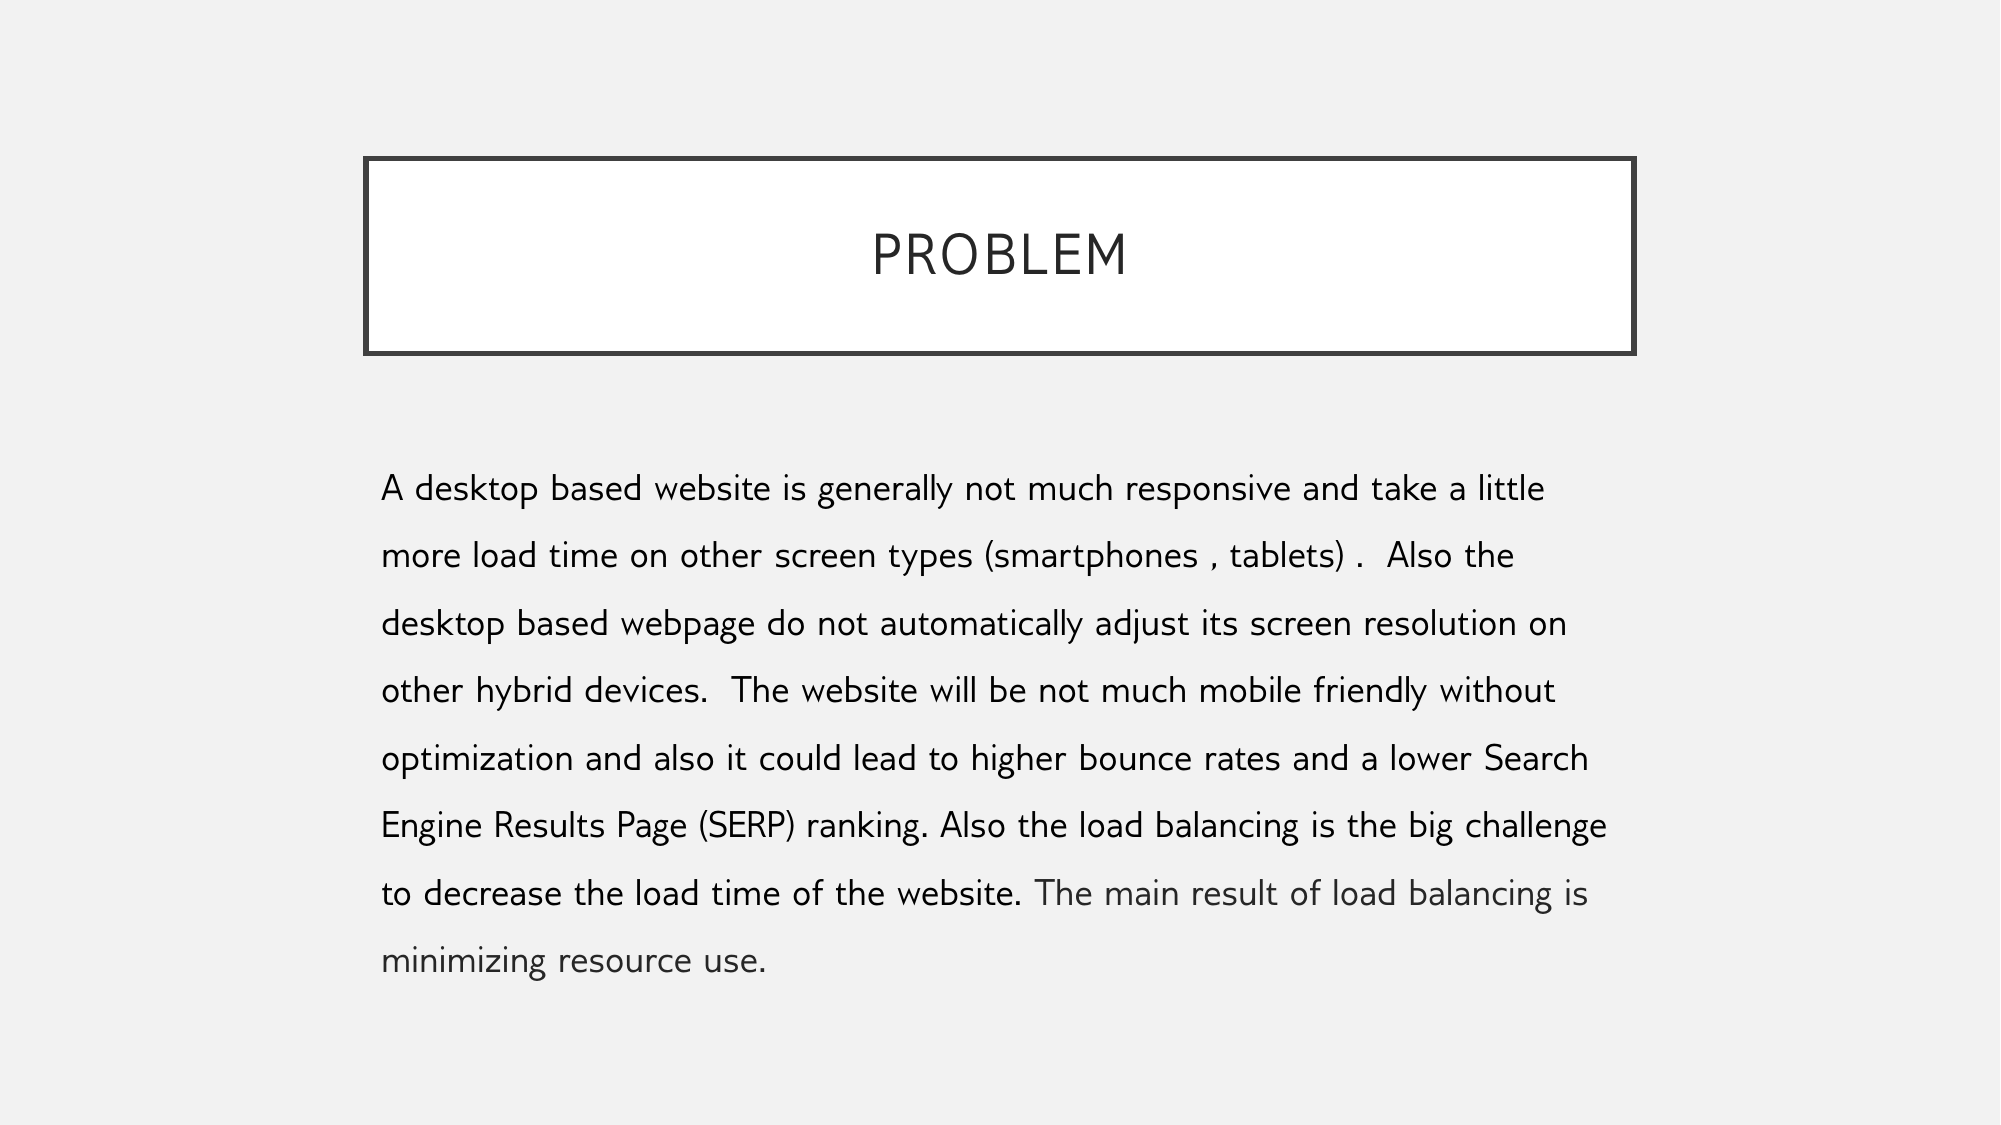

# PROBLEM
A desktop based website is generally not much responsive and take a little more load time on other screen types (smartphones , tablets) .  Also the desktop based webpage do not automatically adjust its screen resolution on other hybrid devices.  The website will be not much mobile friendly without optimization and also it could lead to higher bounce rates and a lower Search Engine Results Page (SERP) ranking. Also the load balancing is the big challenge to decrease the load time of the website. The main result of load balancing is minimizing resource use.